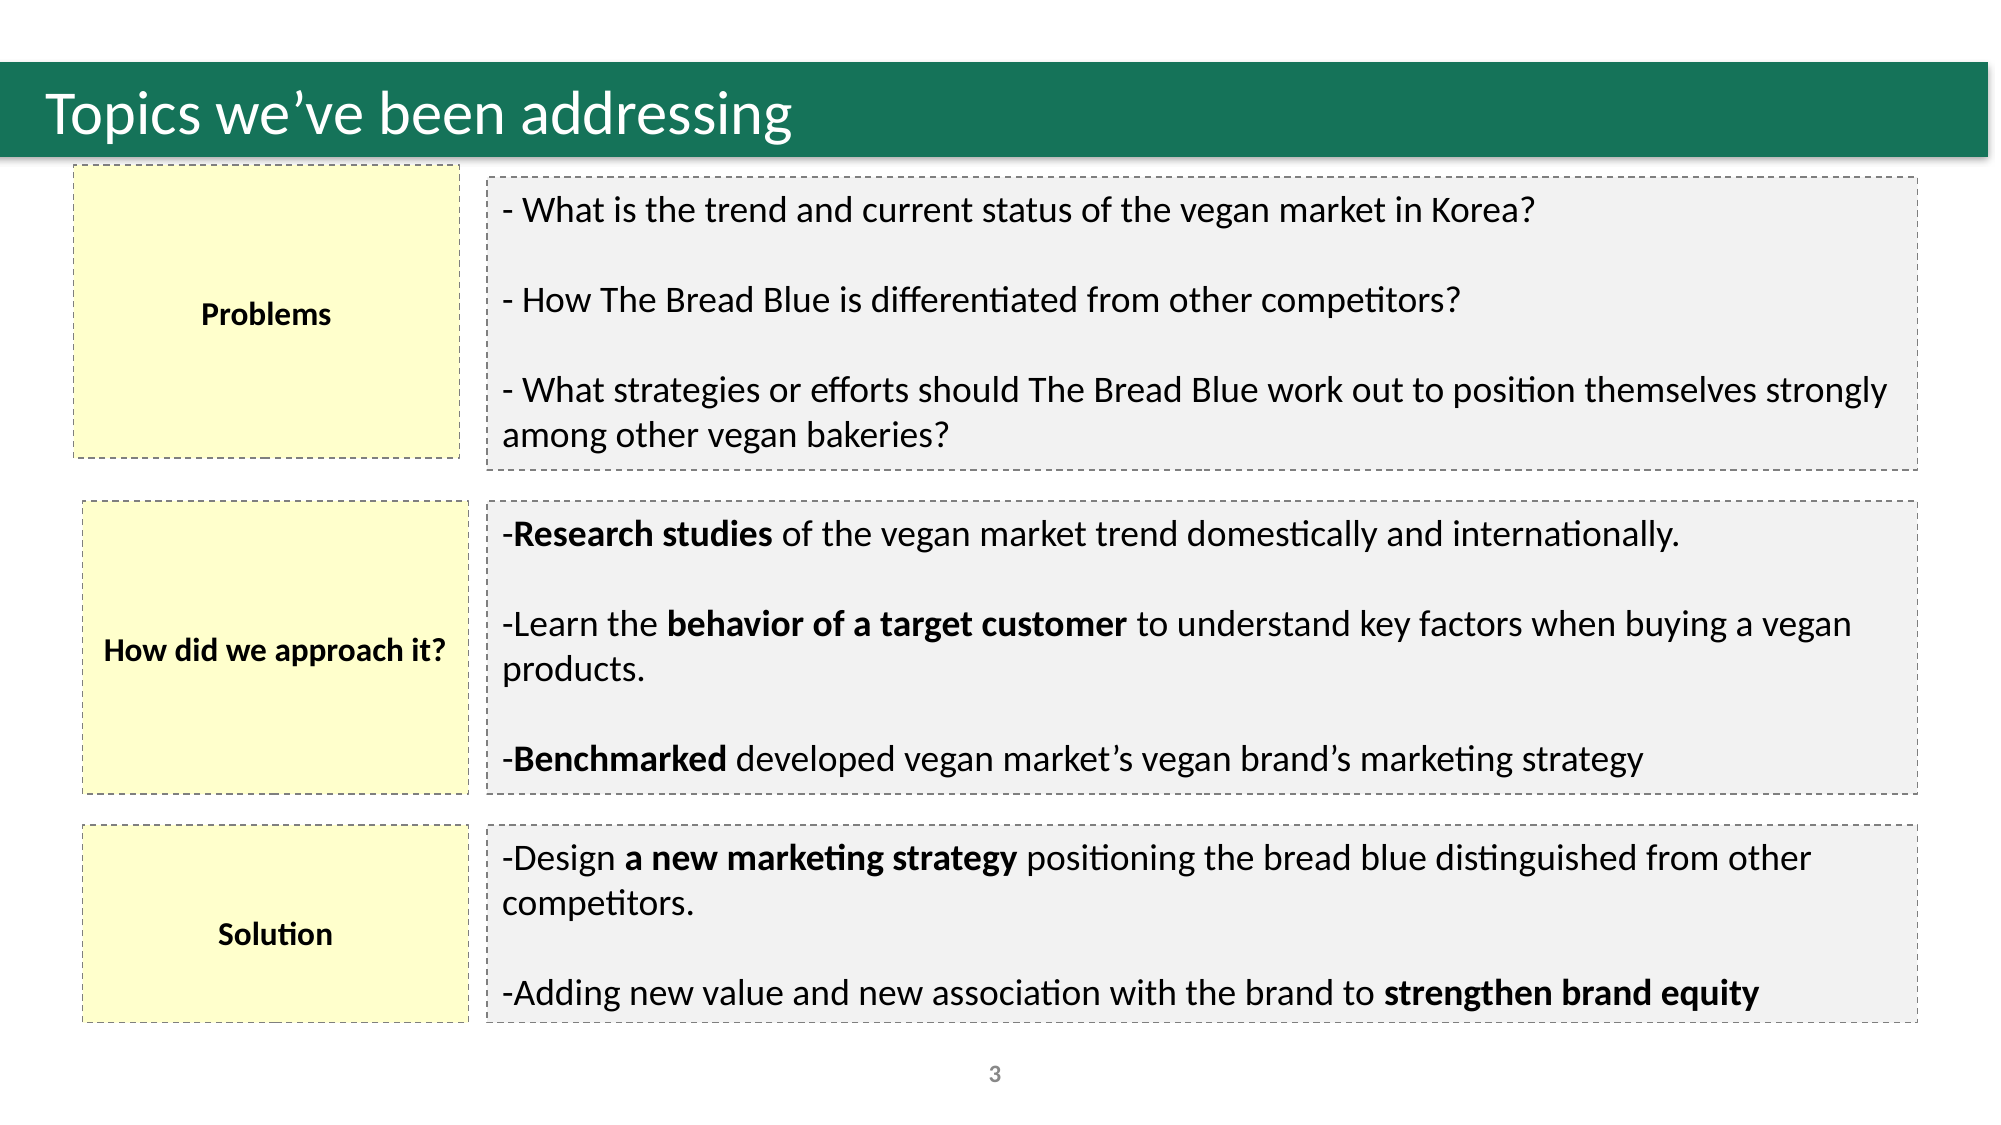

Topics we’ve been addressing

Problems
- What is the trend and current status of the vegan market in Korea?

- How The Bread Blue is differentiated from other competitors?

- What strategies or efforts should The Bread Blue work out to position themselves strongly among other vegan bakeries?

How did we approach it?
-Research studies of the vegan market trend domestically and internationally.

-Learn the behavior of a target customer to understand key factors when buying a vegan products.

-Benchmarked developed vegan market’s vegan brand’s marketing strategy

Solution
-Design a new marketing strategy positioning the bread blue distinguished from other competitors.

-Adding new value and new association with the brand to strengthen brand equity

3